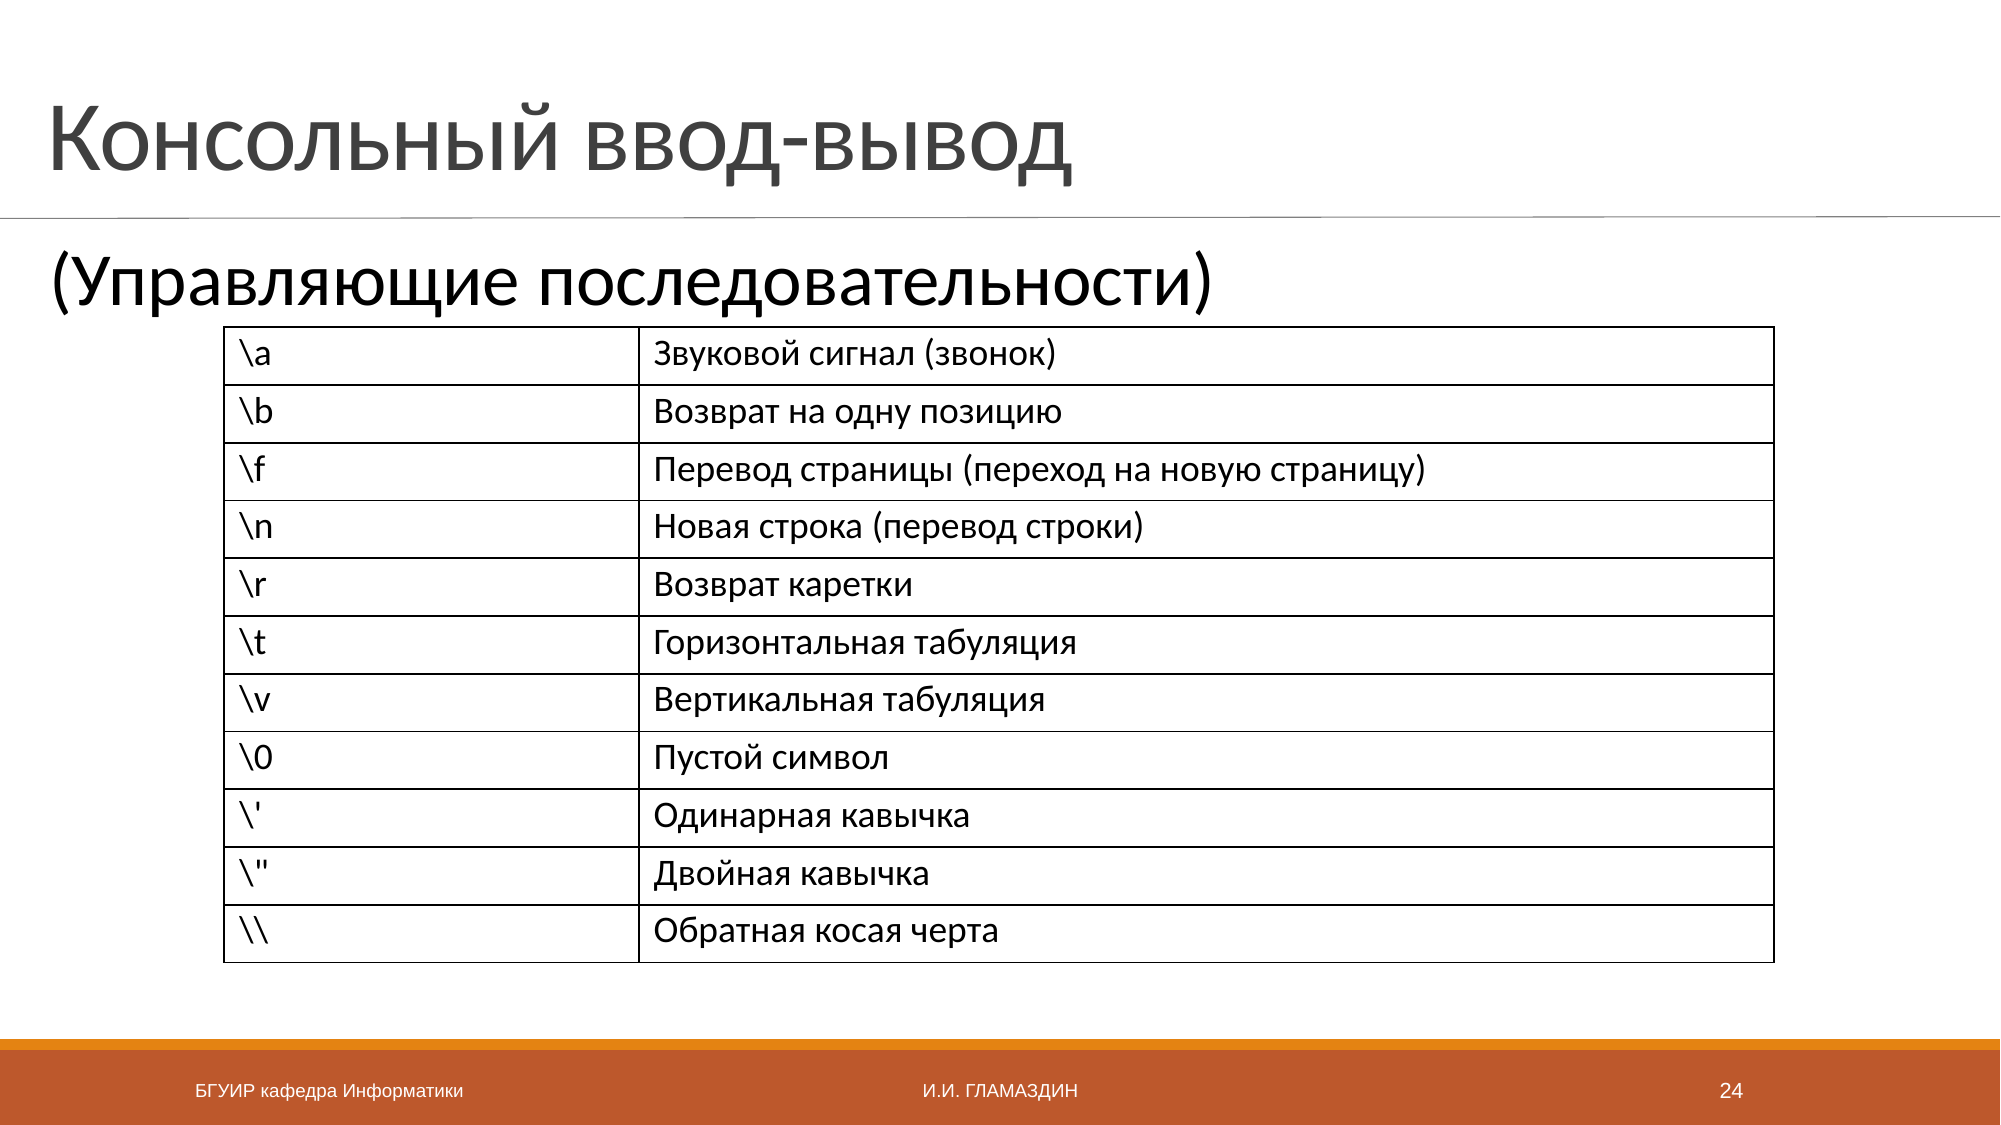

# Консольный ввод-вывод
(Управляющие последовательности)

| \a | Звуковой сигнал (звонок) |
| --- | --- |
| \b | Возврат на одну позицию |
| \f | Перевод страницы (переход на новую страницу) |
| \n | Новая строка (перевод строки) |
| \r | Возврат каретки |
| \t | Горизонтальная табуляция |
| \v | Вертикальная табуляция |
| \0 | Пустой символ |
| \' | Одинарная кавычка |
| \" | Двойная кавычка |
| \\ | Обратная косая черта |
БГУИР кафедра Информатики
И.И. Гламаздин
24